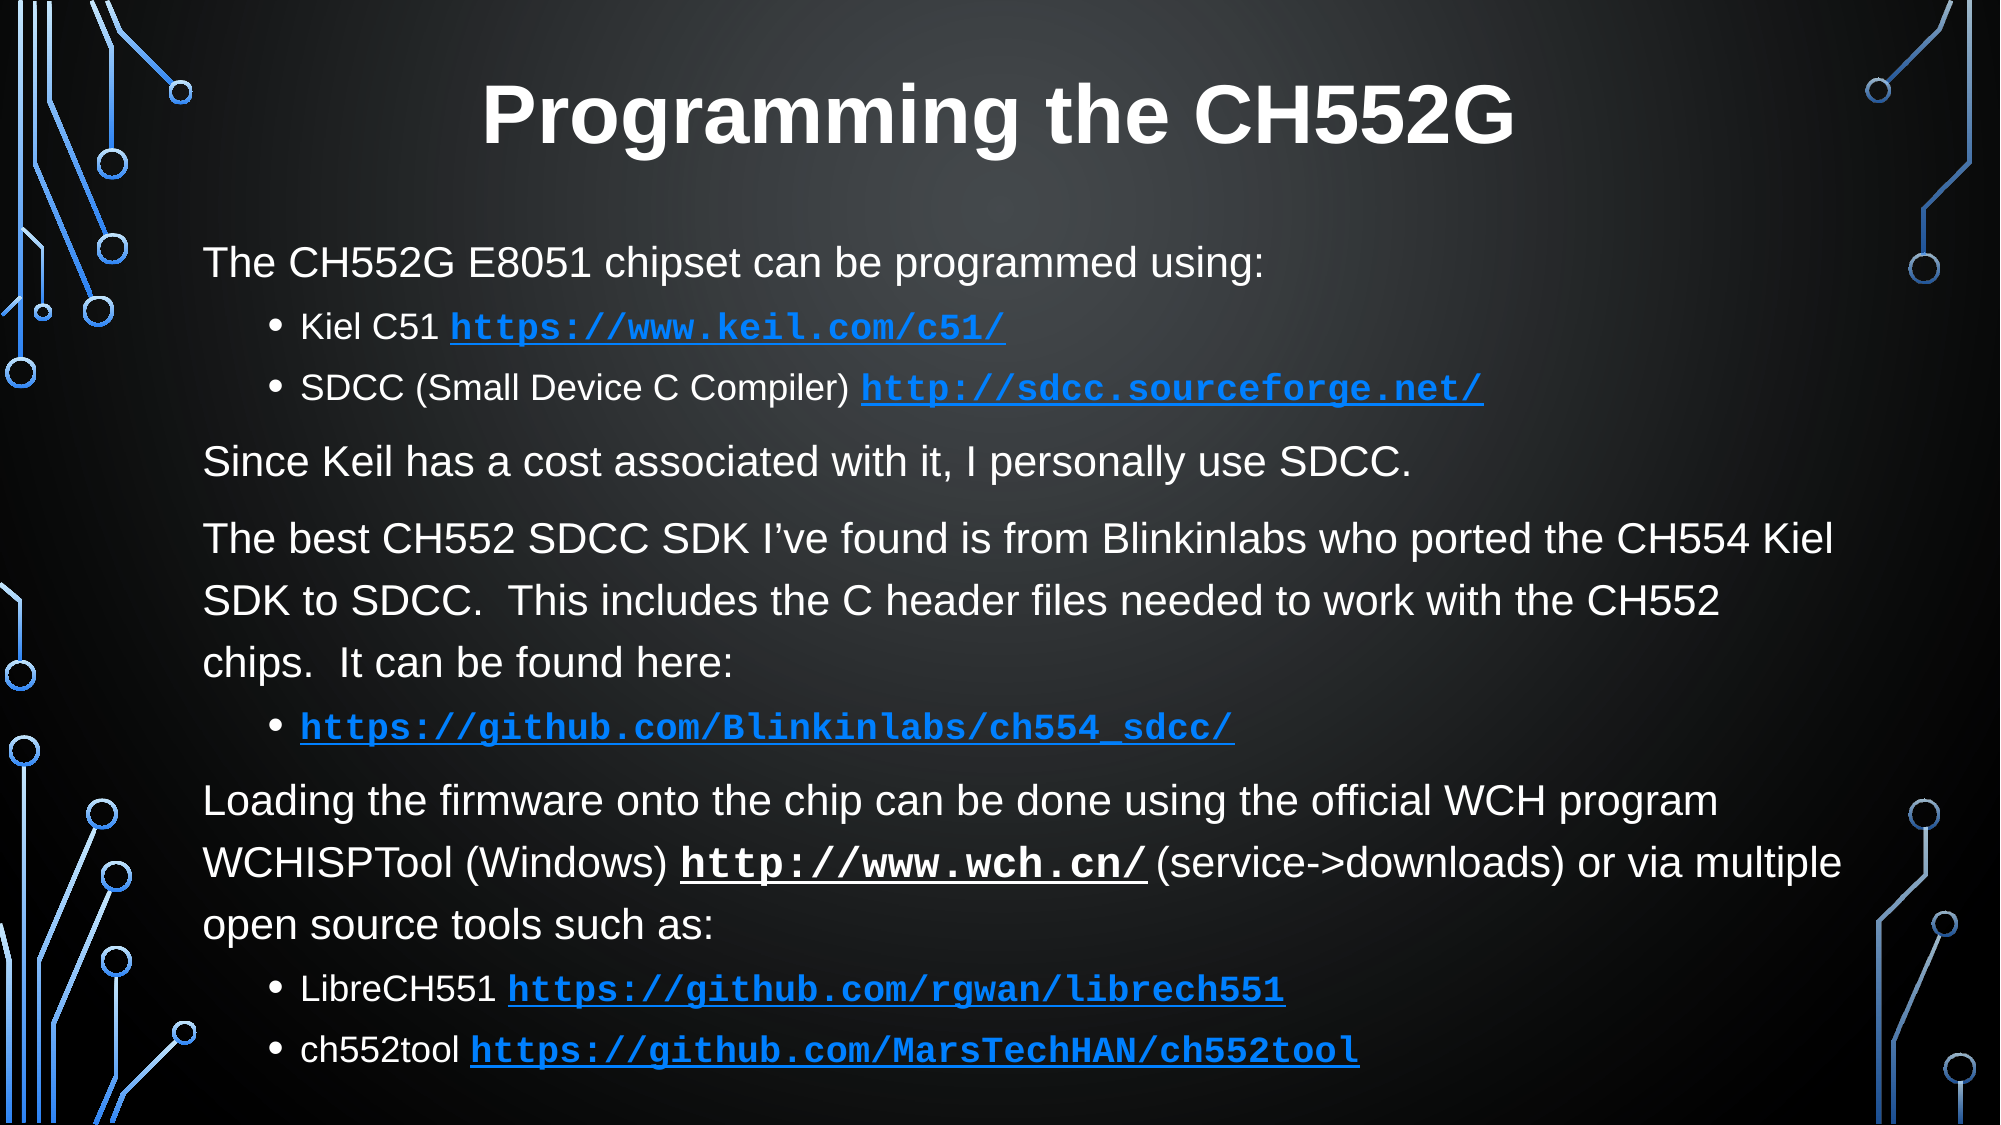

# Programming the CH552G
The CH552G E8051 chipset can be programmed using:
Kiel C51 https://www.keil.com/c51/
SDCC (Small Device C Compiler) http://sdcc.sourceforge.net/
Since Keil has a cost associated with it, I personally use SDCC.
The best CH552 SDCC SDK I’ve found is from Blinkinlabs who ported the CH554 Kiel SDK to SDCC.  This includes the C header files needed to work with the CH552 chips.  It can be found here:
https://github.com/Blinkinlabs/ch554_sdcc/
Loading the firmware onto the chip can be done using the official WCH program WCHISPTool (Windows) http://www.wch.cn/ (service->downloads) or via multiple open source tools such as:
LibreCH551 https://github.com/rgwan/librech551
ch552tool https://github.com/MarsTechHAN/ch552tool